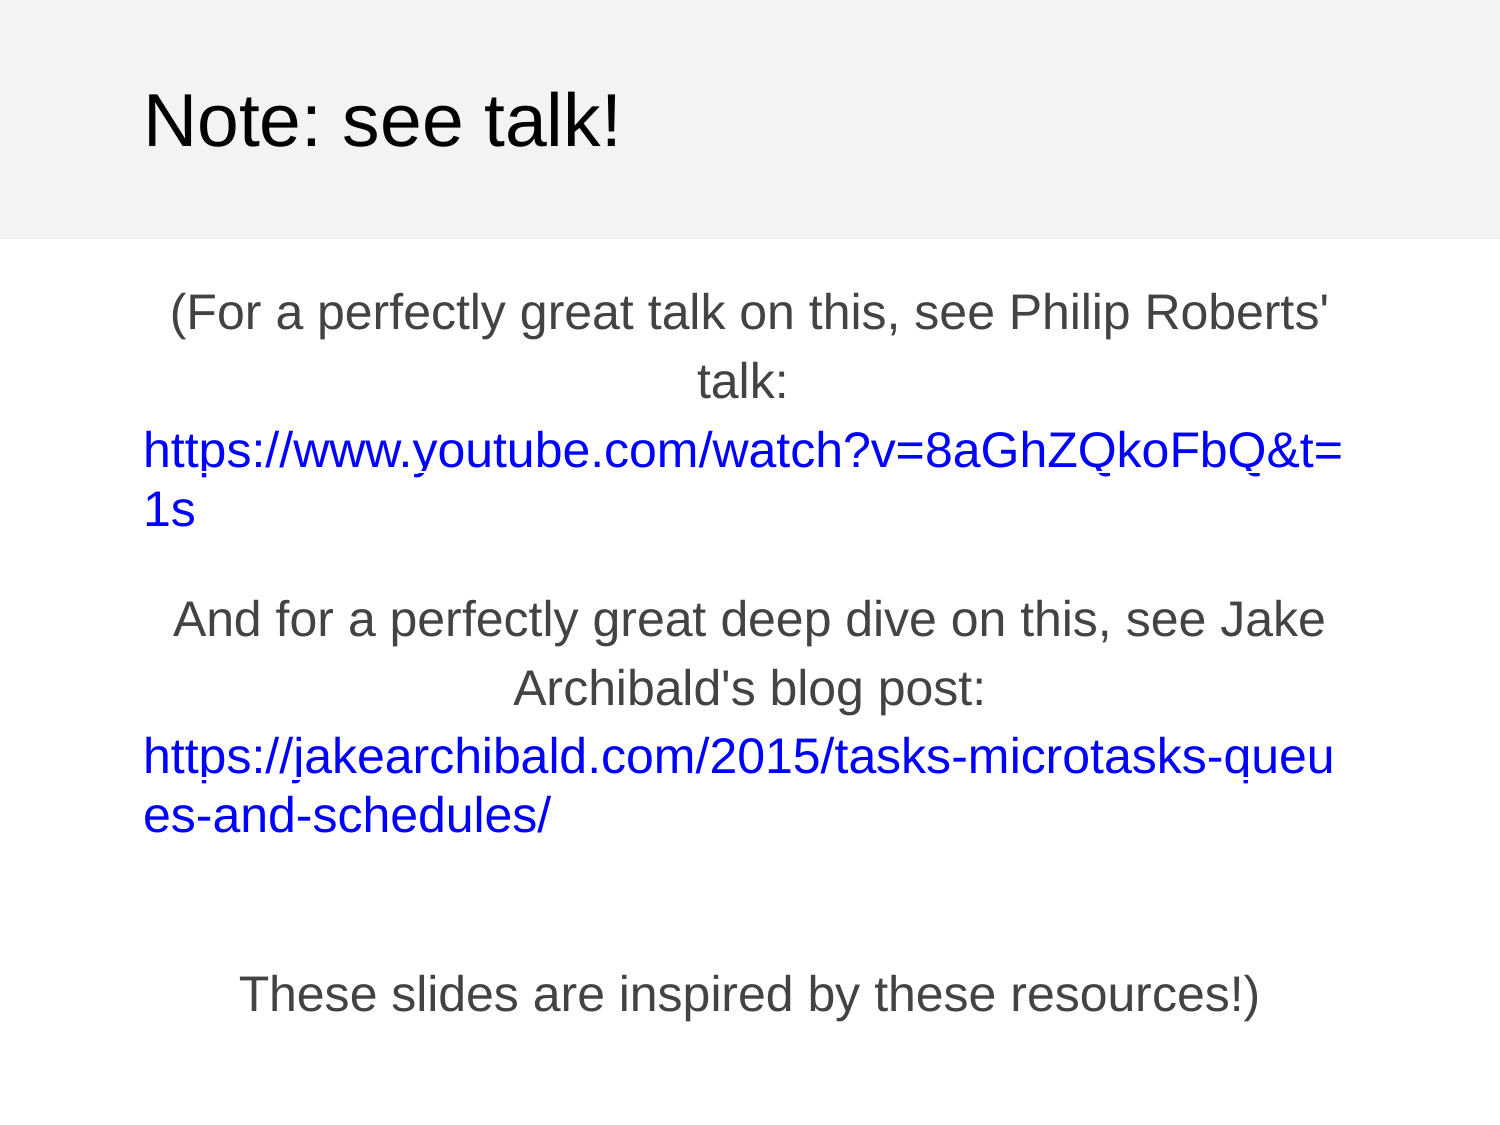

Note: see talk!
(For a perfectly great talk on this, see Philip Roberts' talk: https://www.youtube.com/watch?v=8aGhZQkoFbQ&t=1s

And for a perfectly great deep dive on this, see Jake Archibald's blog post:
https://jakearchibald.com/2015/tasks-microtasks-queues-and-schedules/

These slides are inspired by these resources!)